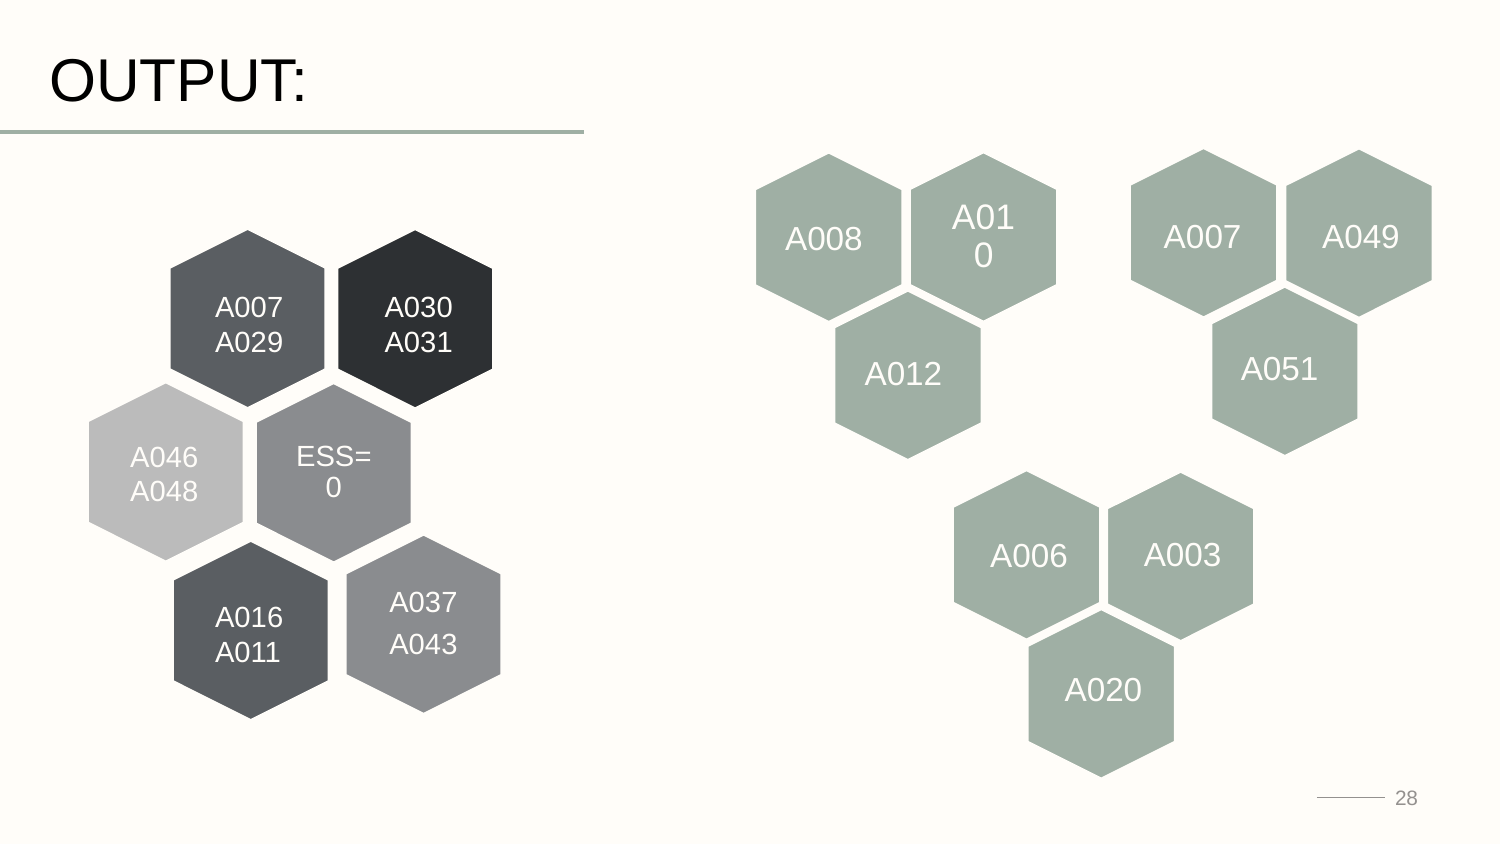

OUTPUT:

A010

ESS=0

A037
A043

A049

A007

A008

A007
A029
A030
A031

A051

A012

A046
A048
A003

A006

A016
A011

A020